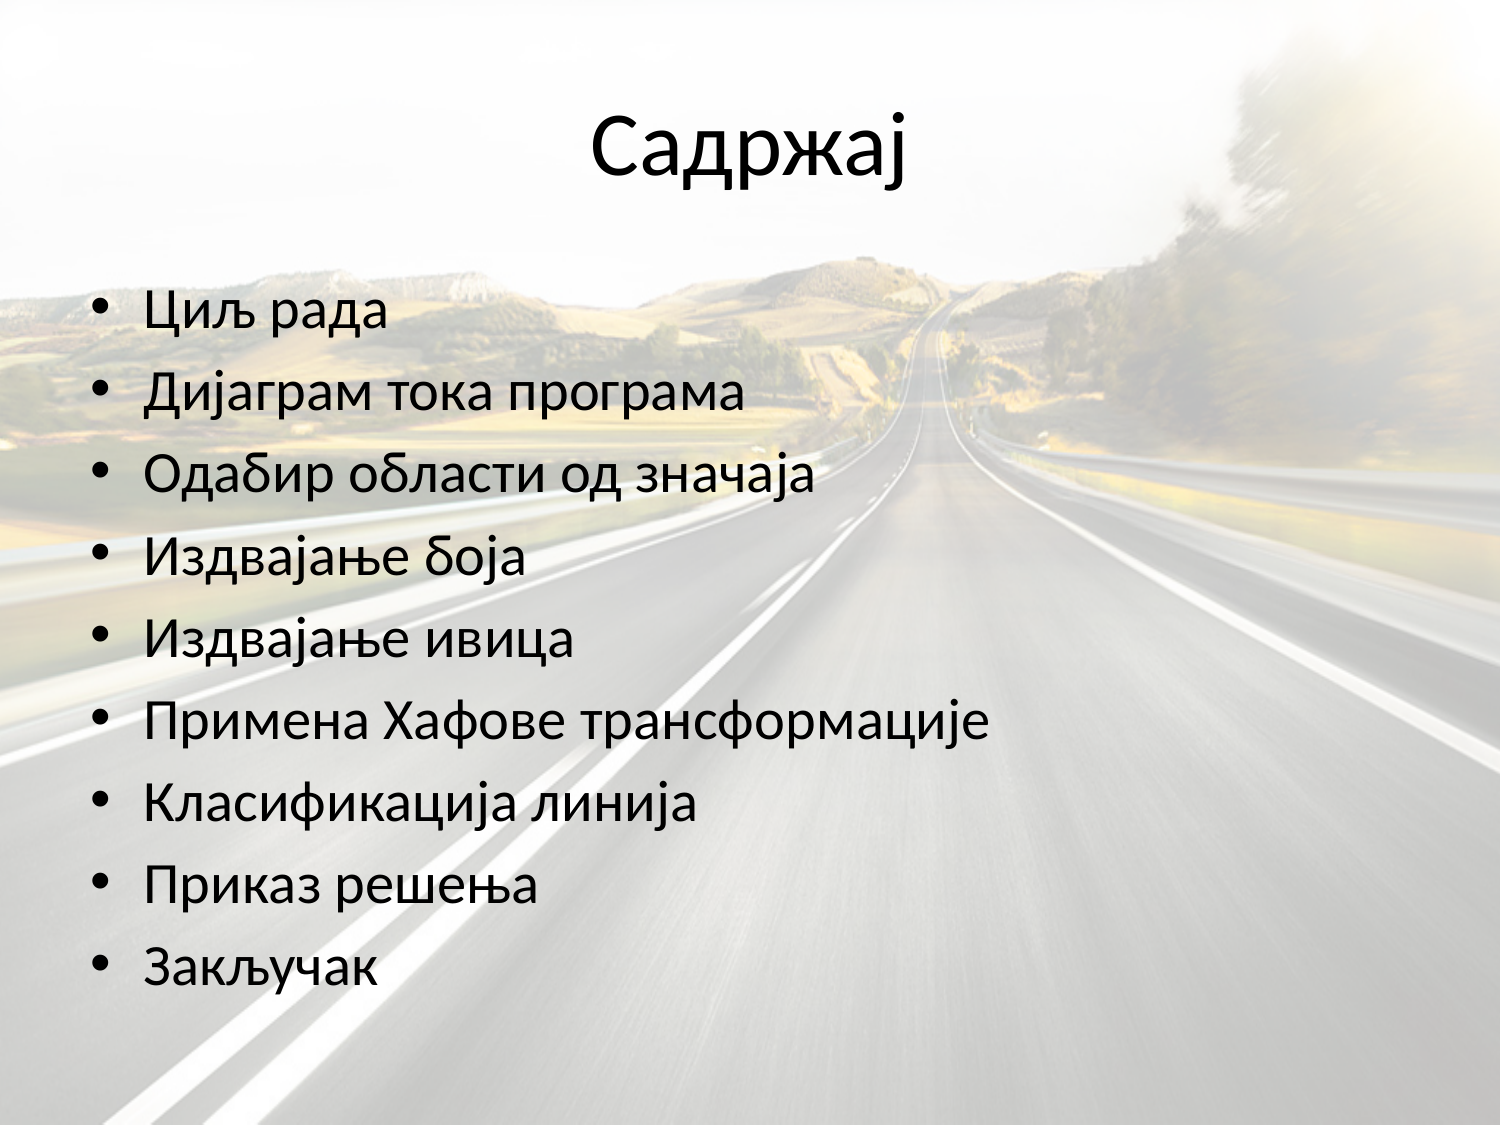

# Садржај
Циљ рада
Дијаграм тока програма
Одабир области од значаја
Издвајање боја
Издвајање ивица
Примена Хафове трансформације
Класификација линија
Приказ решења
Закључак